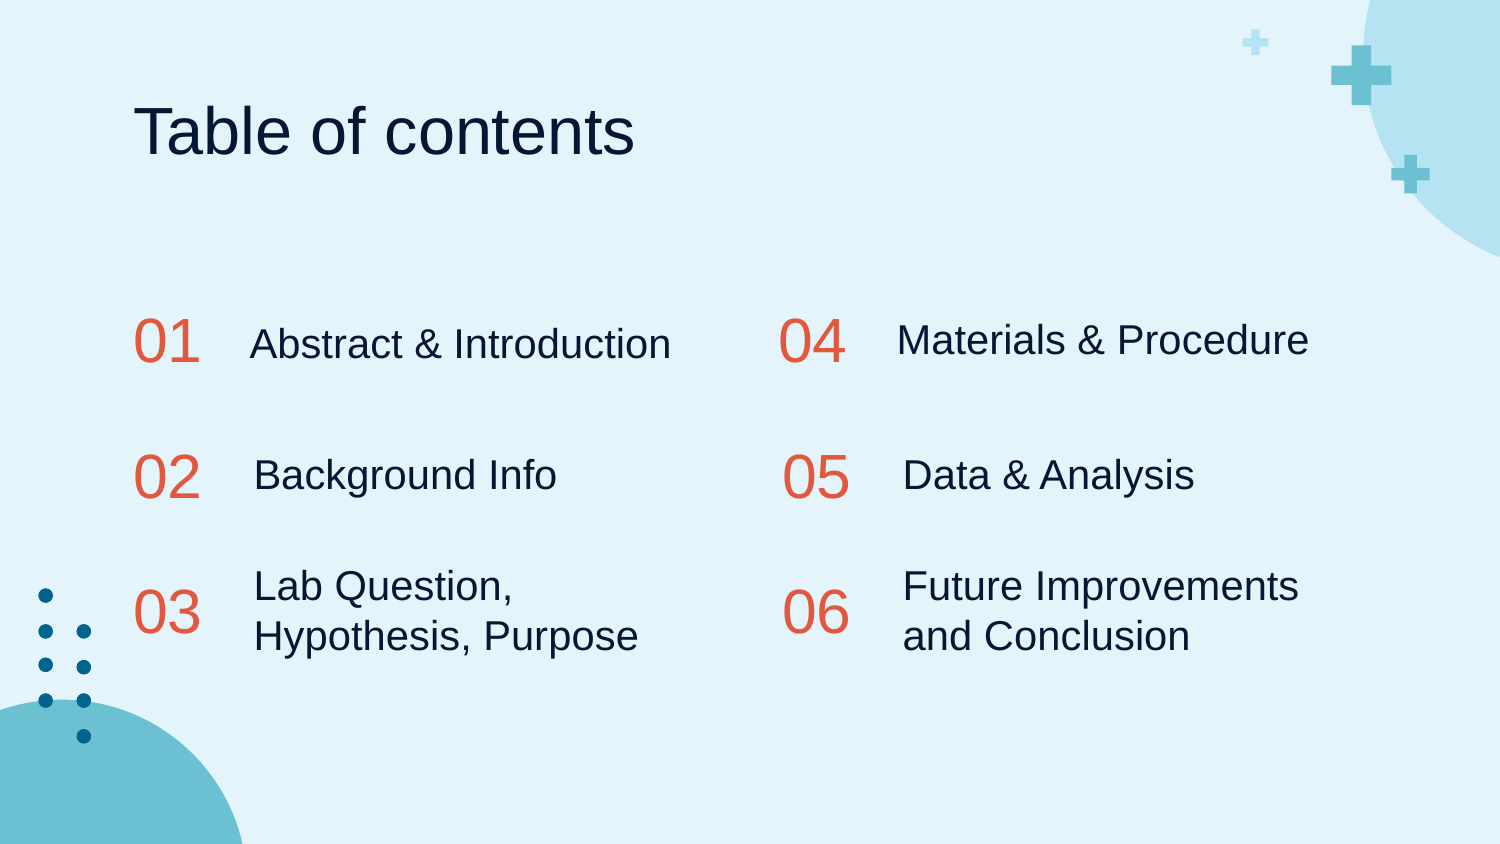

# Table of contents
01
04
Materials & Procedure
Abstract & Introduction
02
Background Info
05
Data & Analysis
03
Lab Question, Hypothesis, Purpose
06
Future Improvements and Conclusion